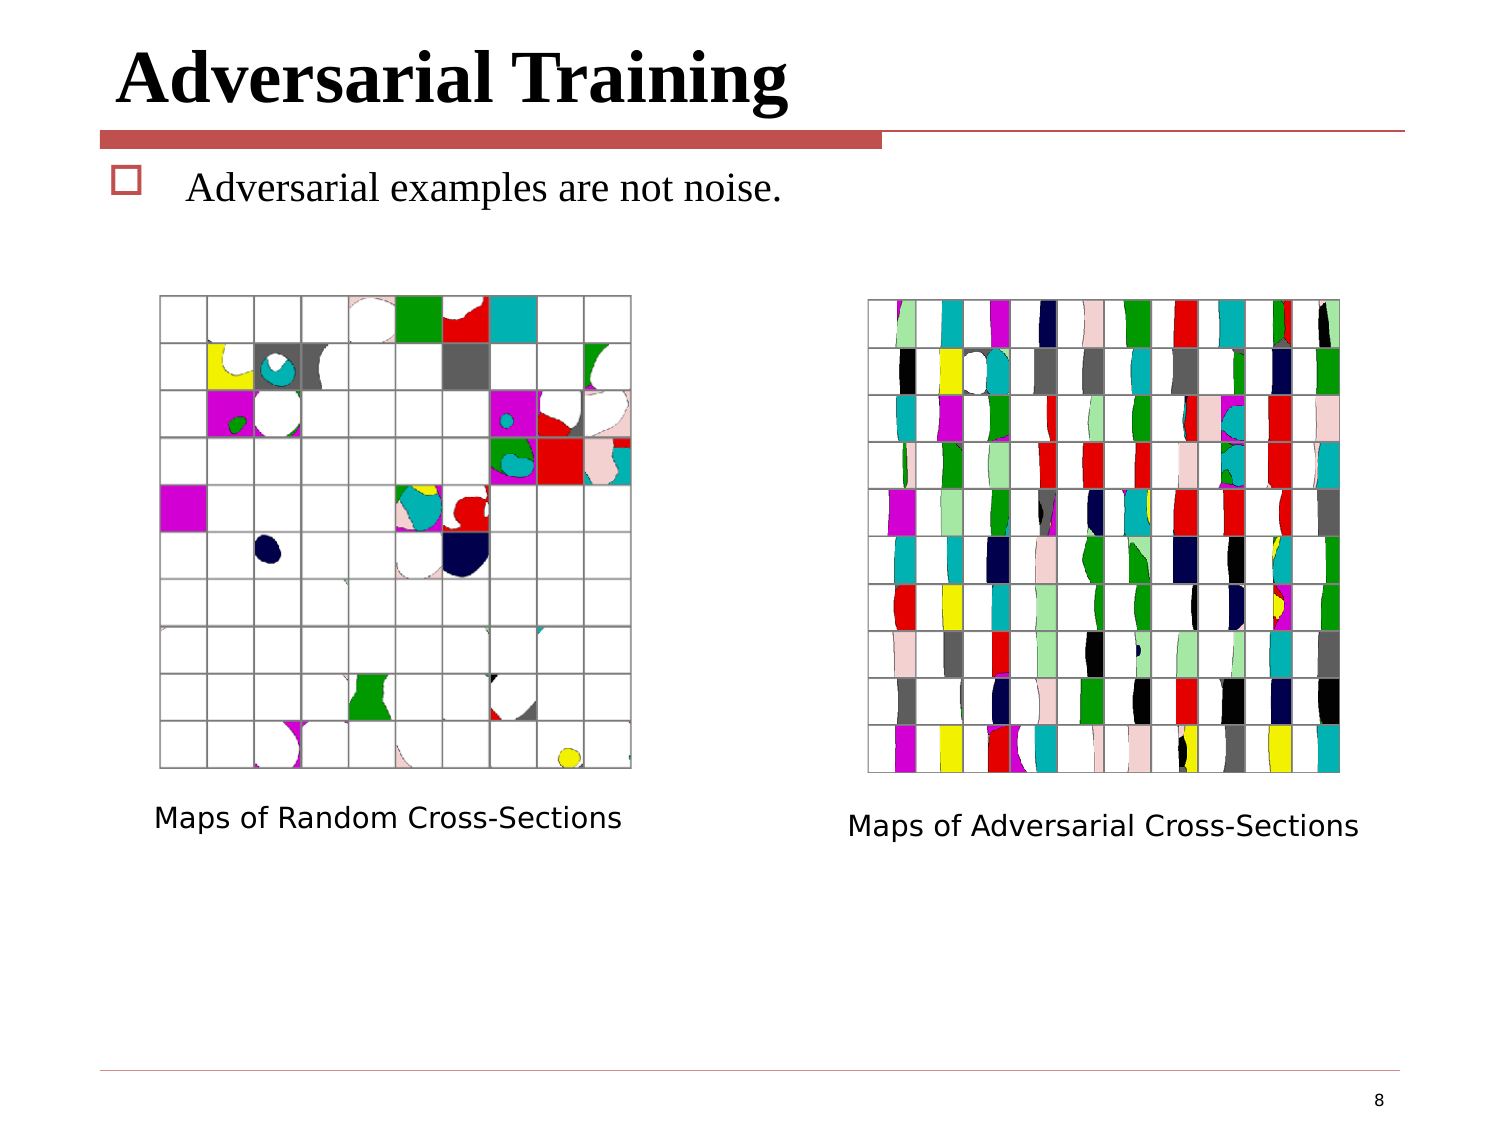

# Adversarial Training
Adversarial examples are not noise.

Maps of Random Cross-Sections
Maps of Adversarial Cross-Sections

8